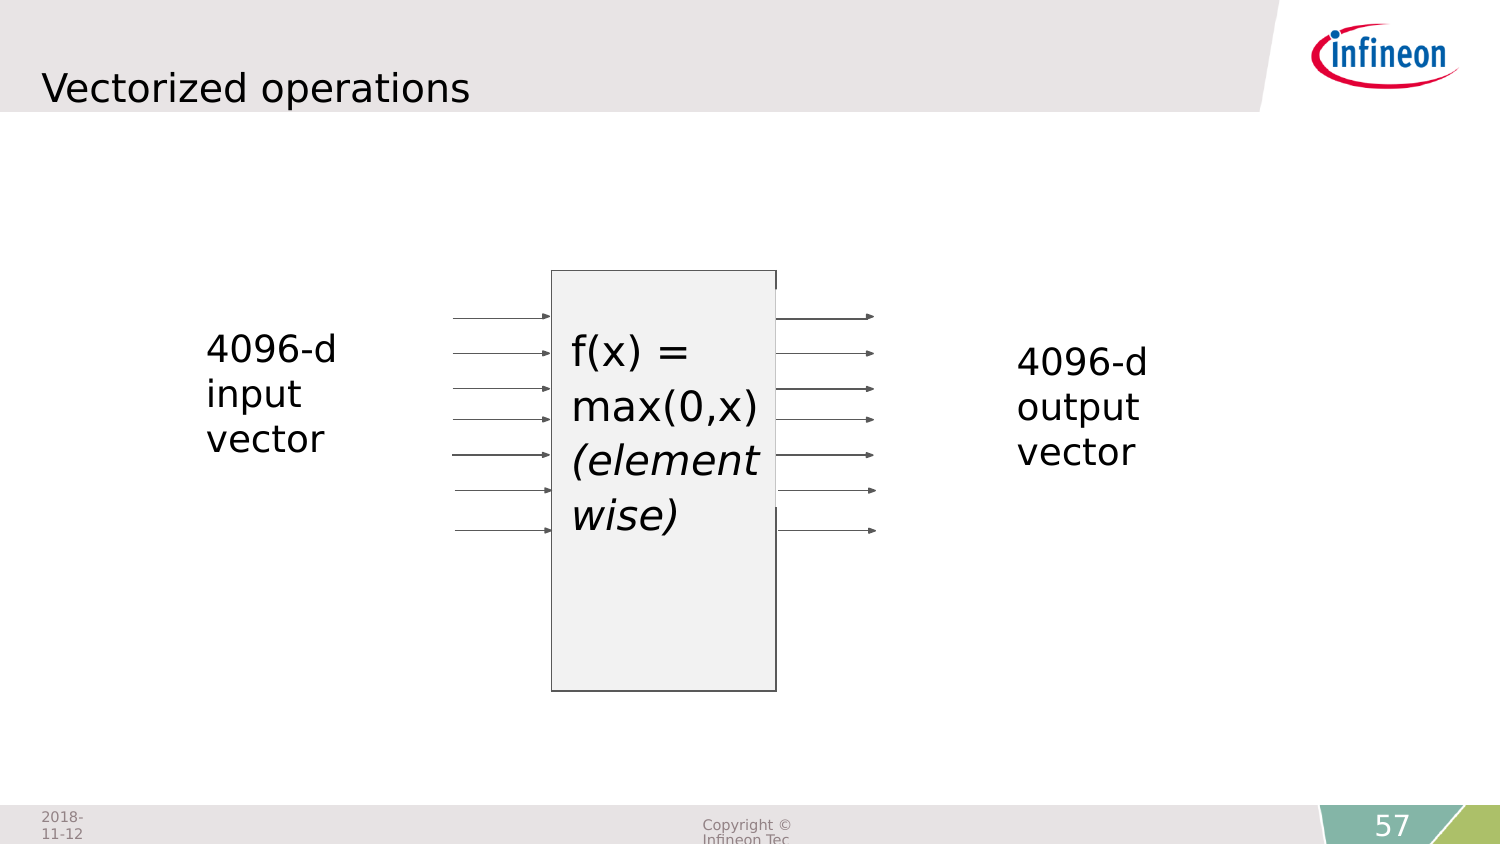

# Vectorized operations
| f(x) = max(0,x) (elementwise) |  |
| --- | --- |
|  |  |
|  |  |
|  |  |
|  |  |
|  |  |
|  |  |

4096-d
input vector
4096-d
output vector

2018-11-12
Copyright © Infineon Technologies AG 2018. All rights reserved.
57